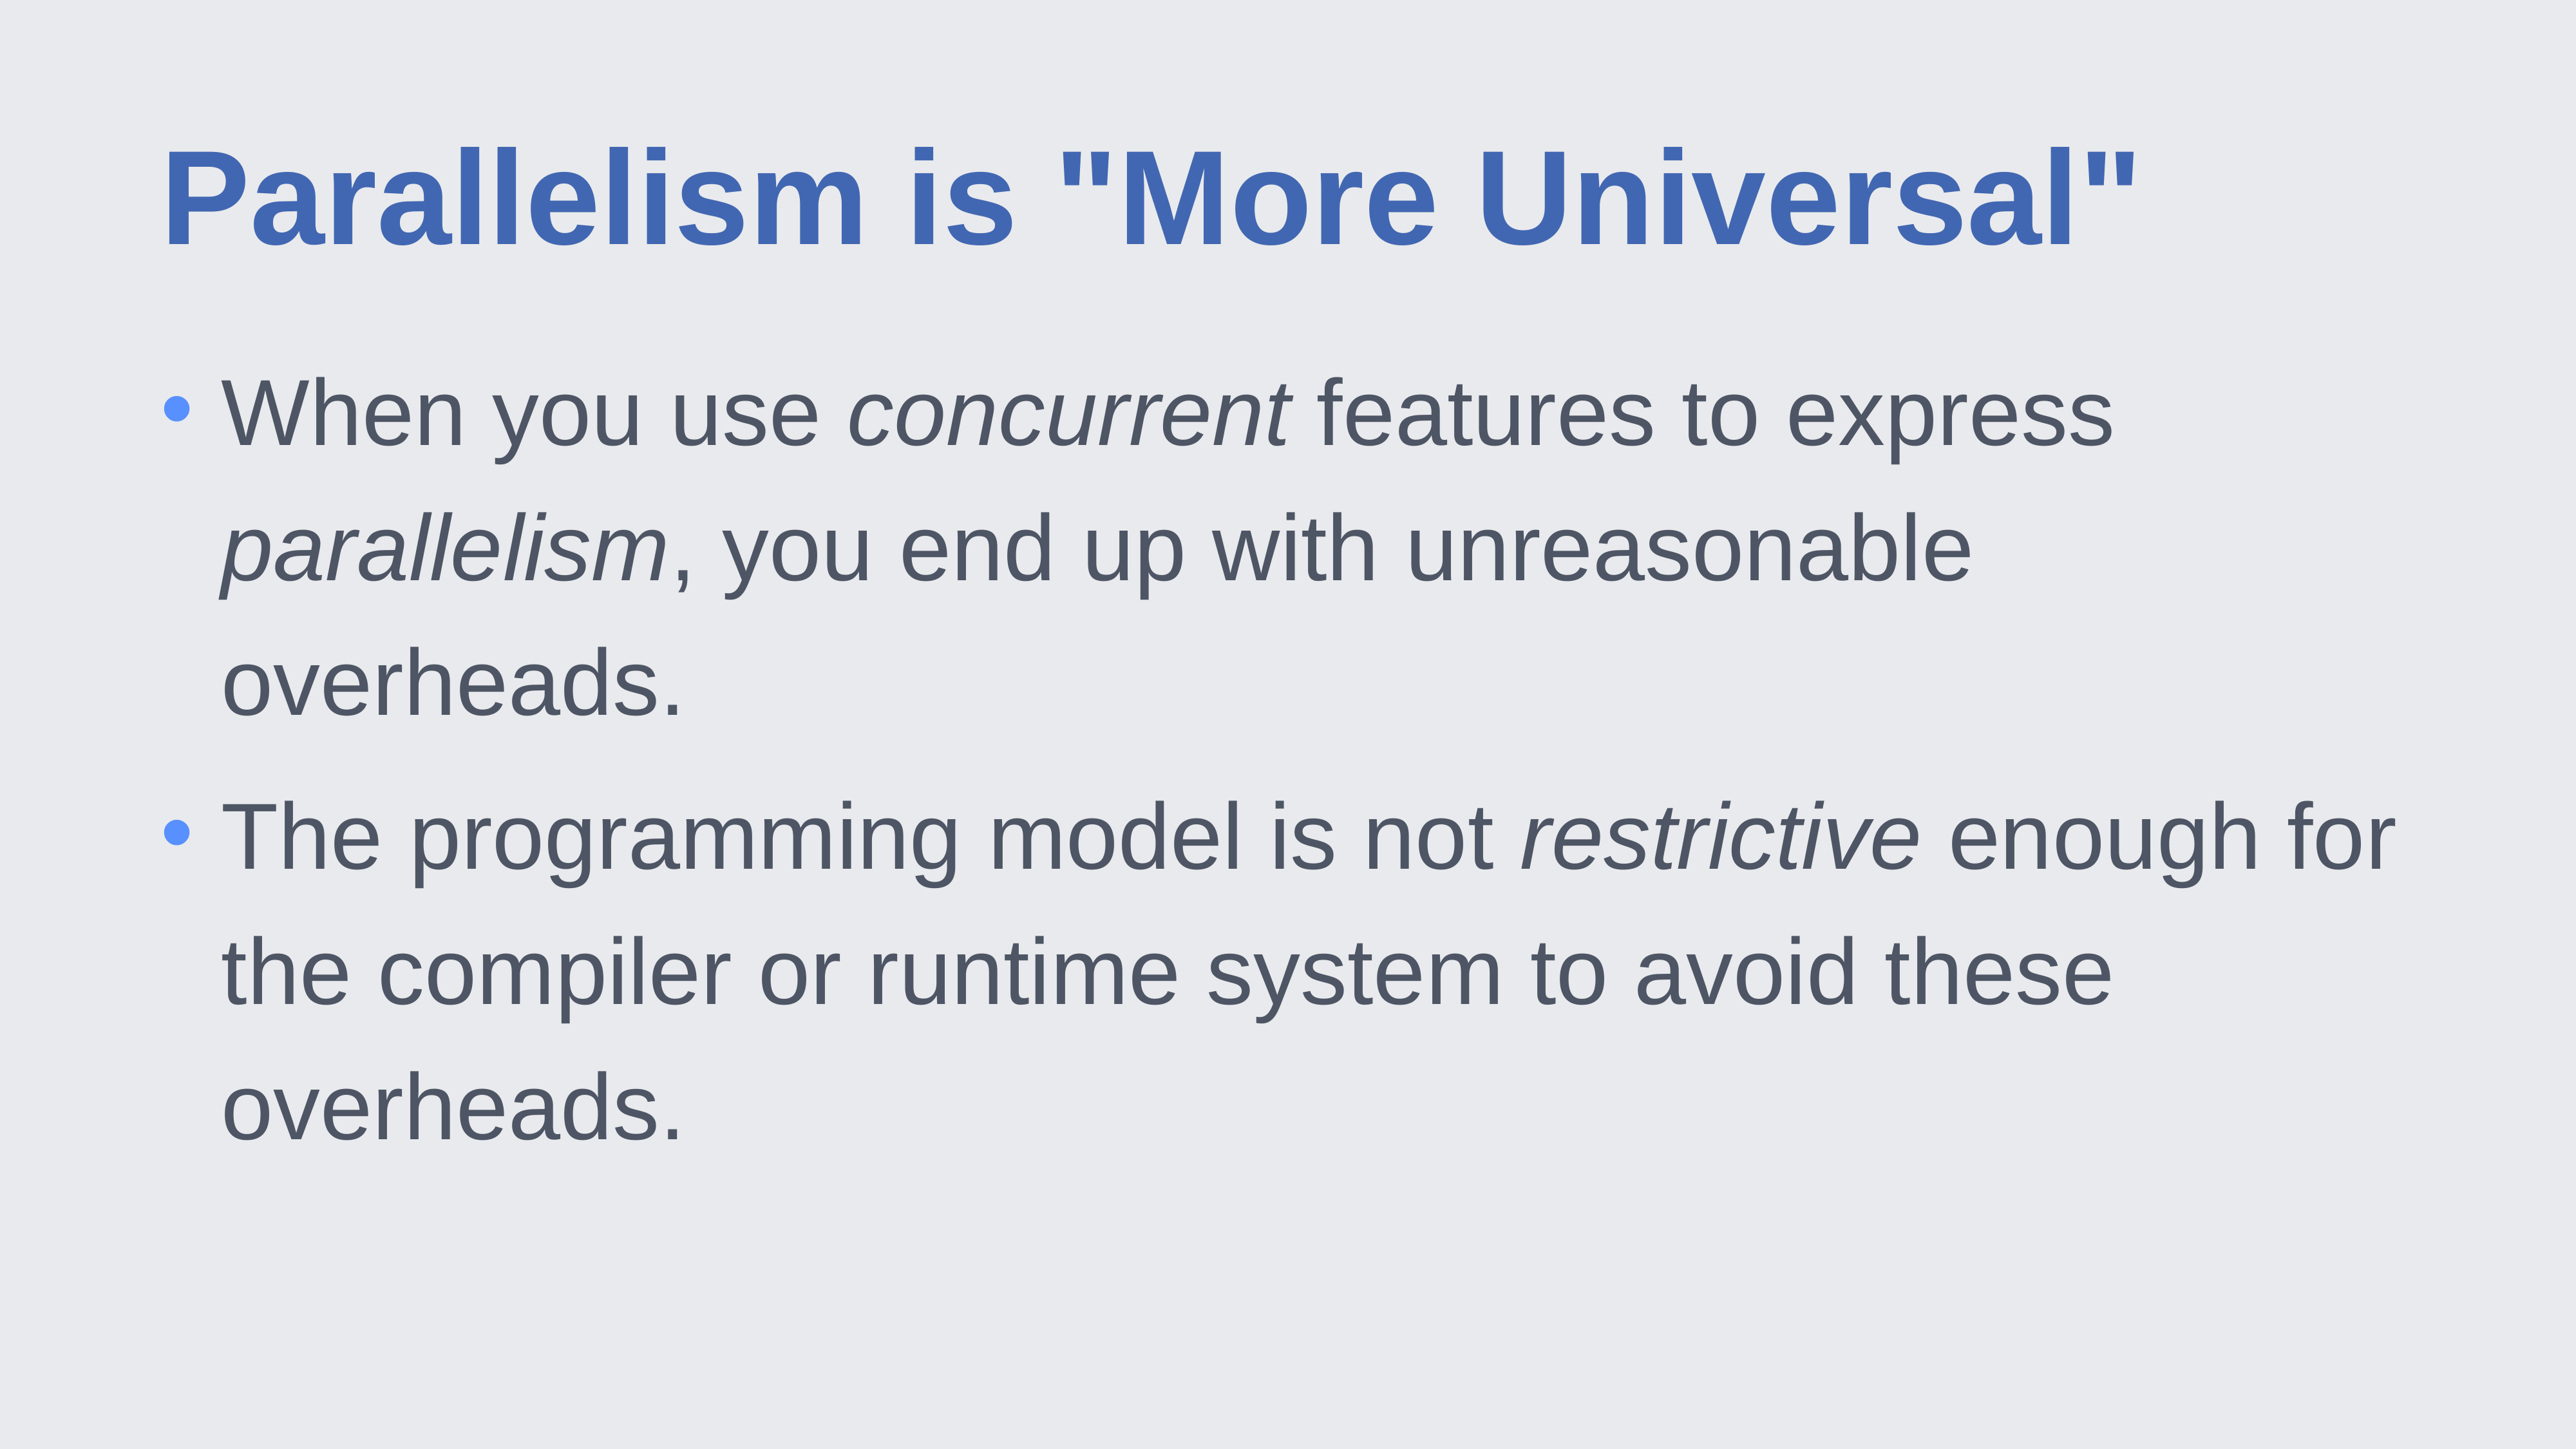

# Parallelism is "More Universal"
When you use concurrent features to express parallelism, you end up with unreasonable overheads.
The programming model is not restrictive enough for the compiler or runtime system to avoid these overheads.